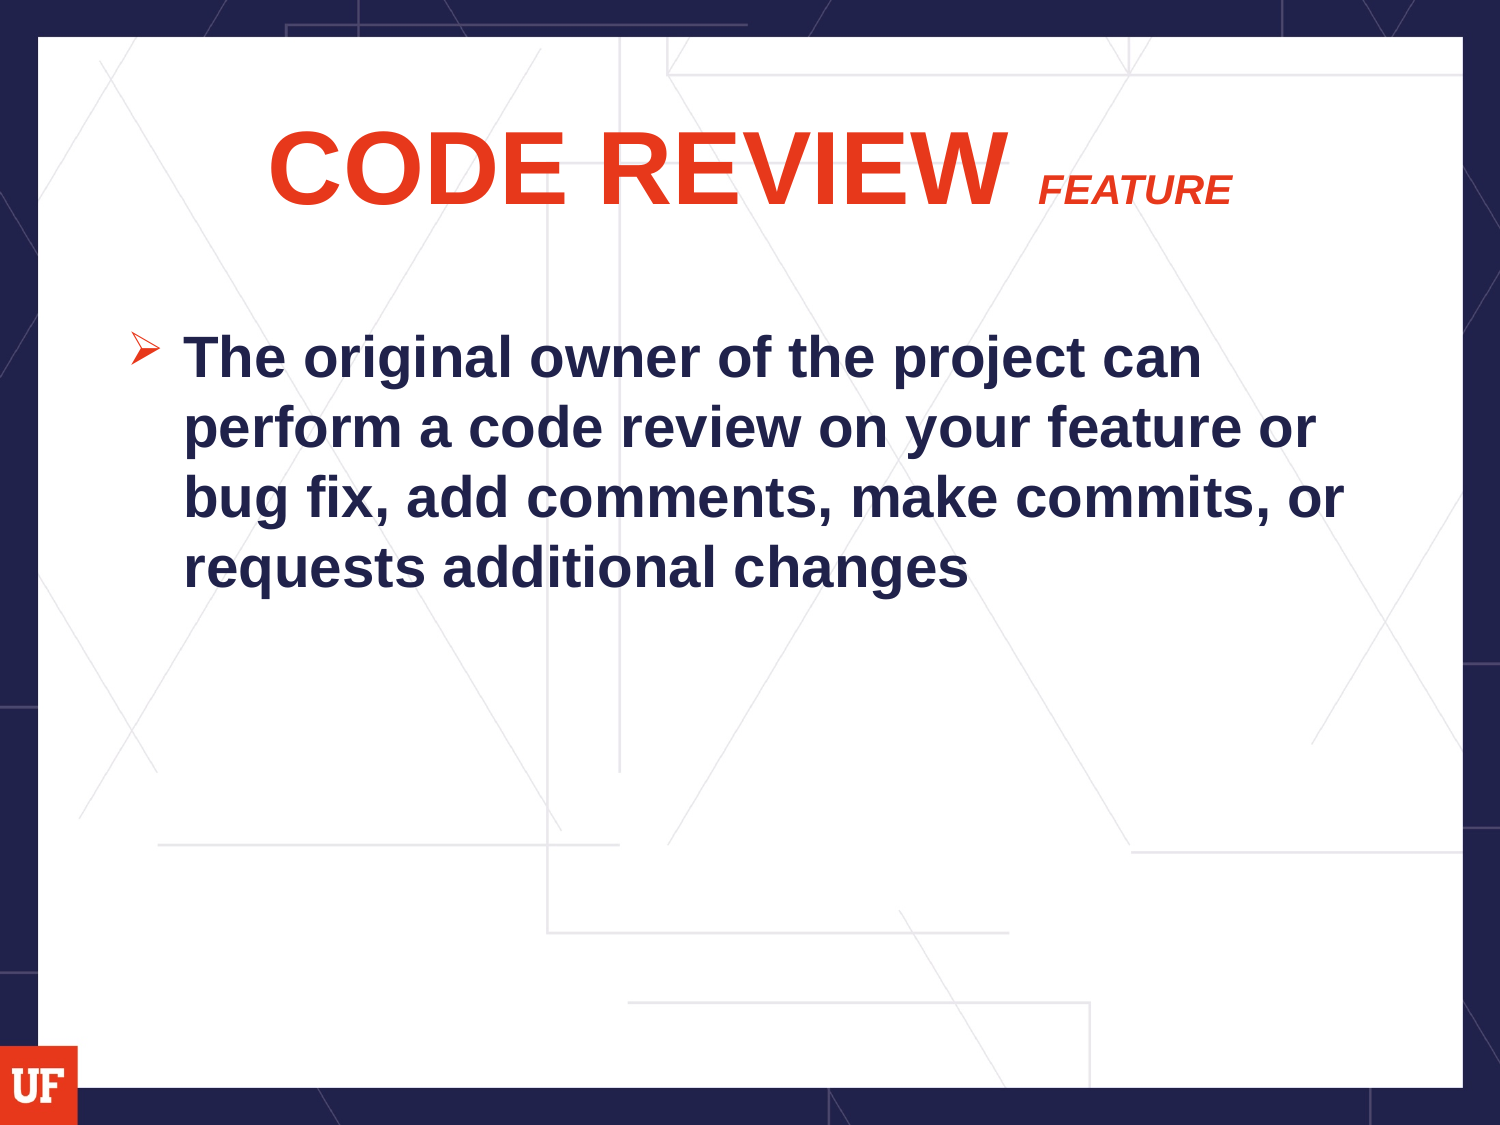

# CODE REVIEW FEATURE
The original owner of the project can perform a code review on your feature or bug fix, add comments, make commits, or requests additional changes